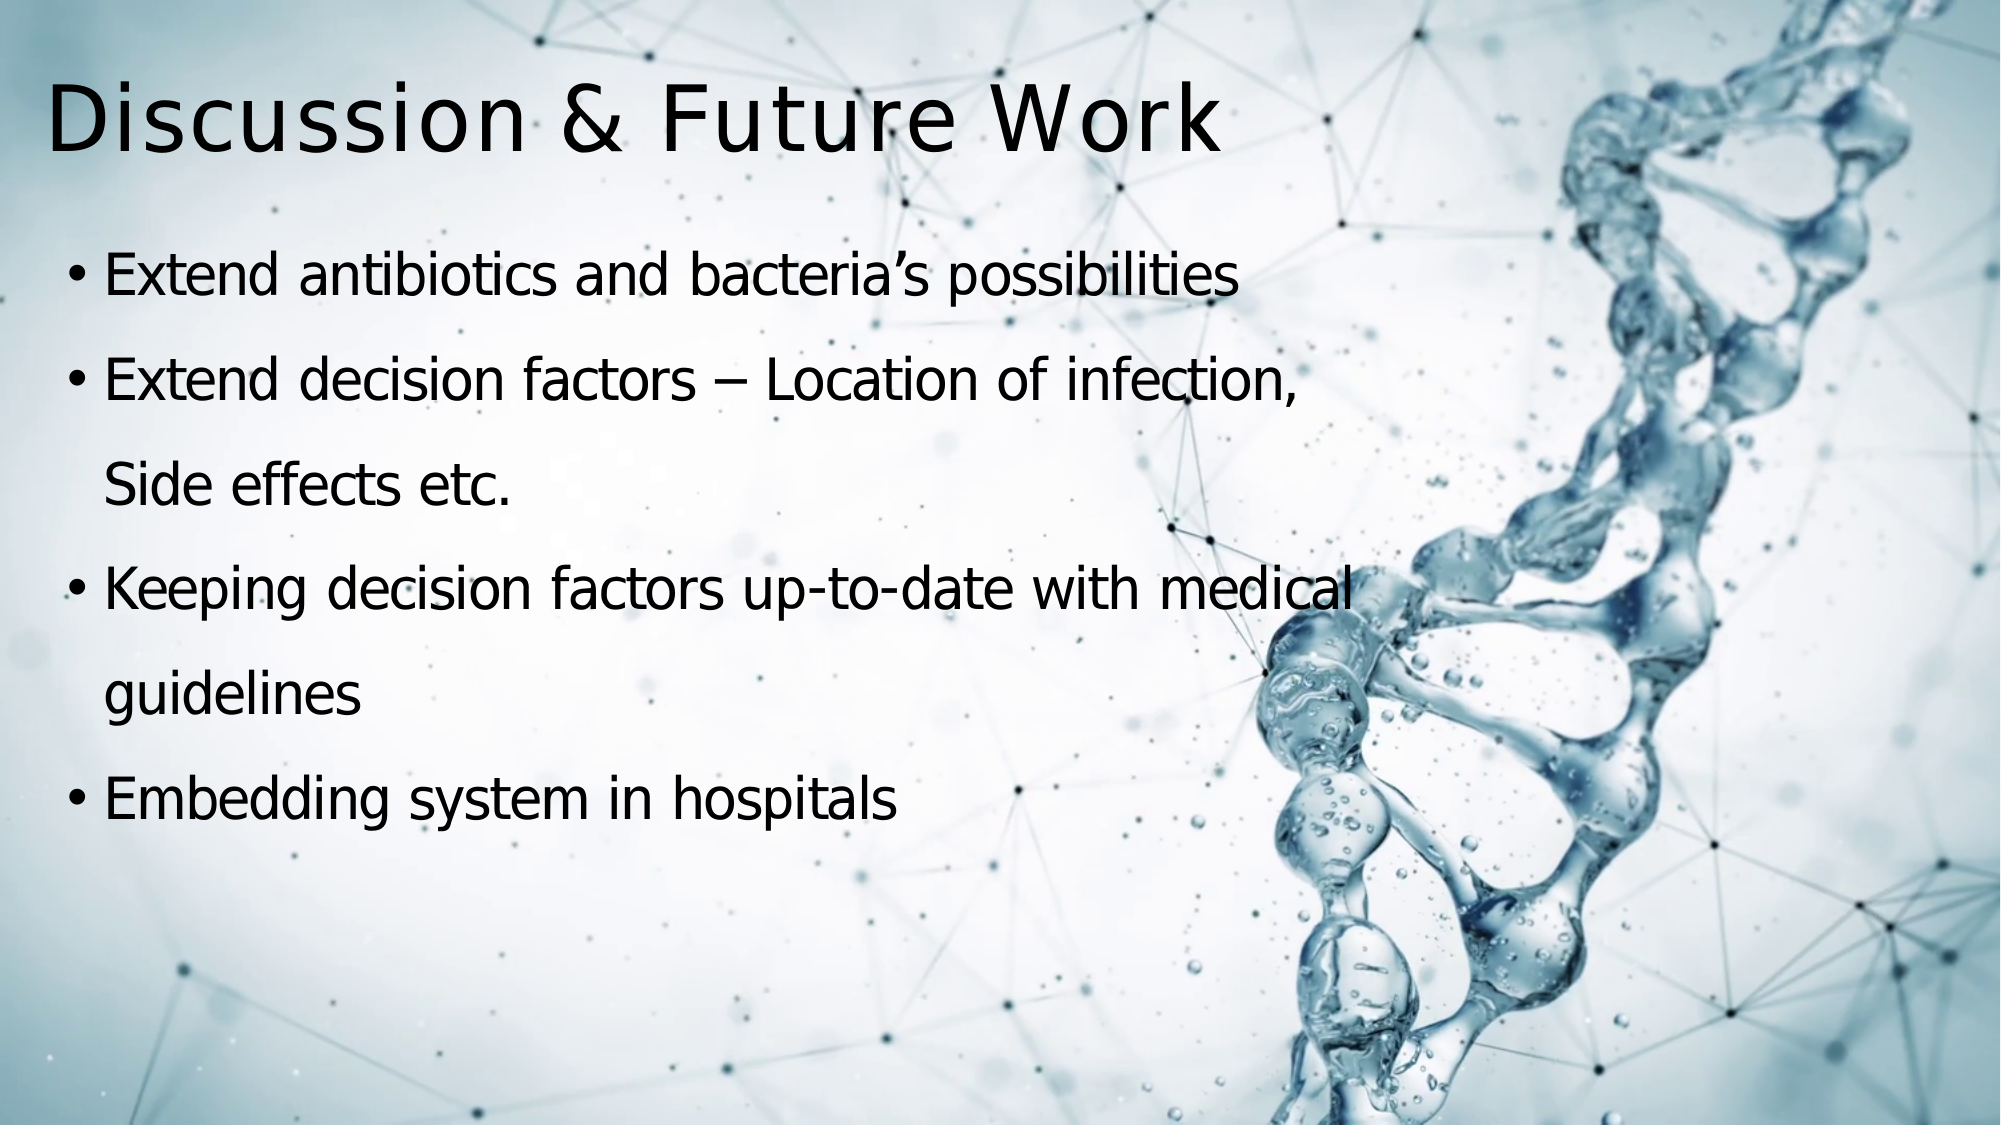

# Discussion & Future Work
Extend antibiotics and bacteria’s possibilities
Extend decision factors – Location of infection, Side effects etc.
Keeping decision factors up-to-date with medical guidelines
Embedding system in hospitals